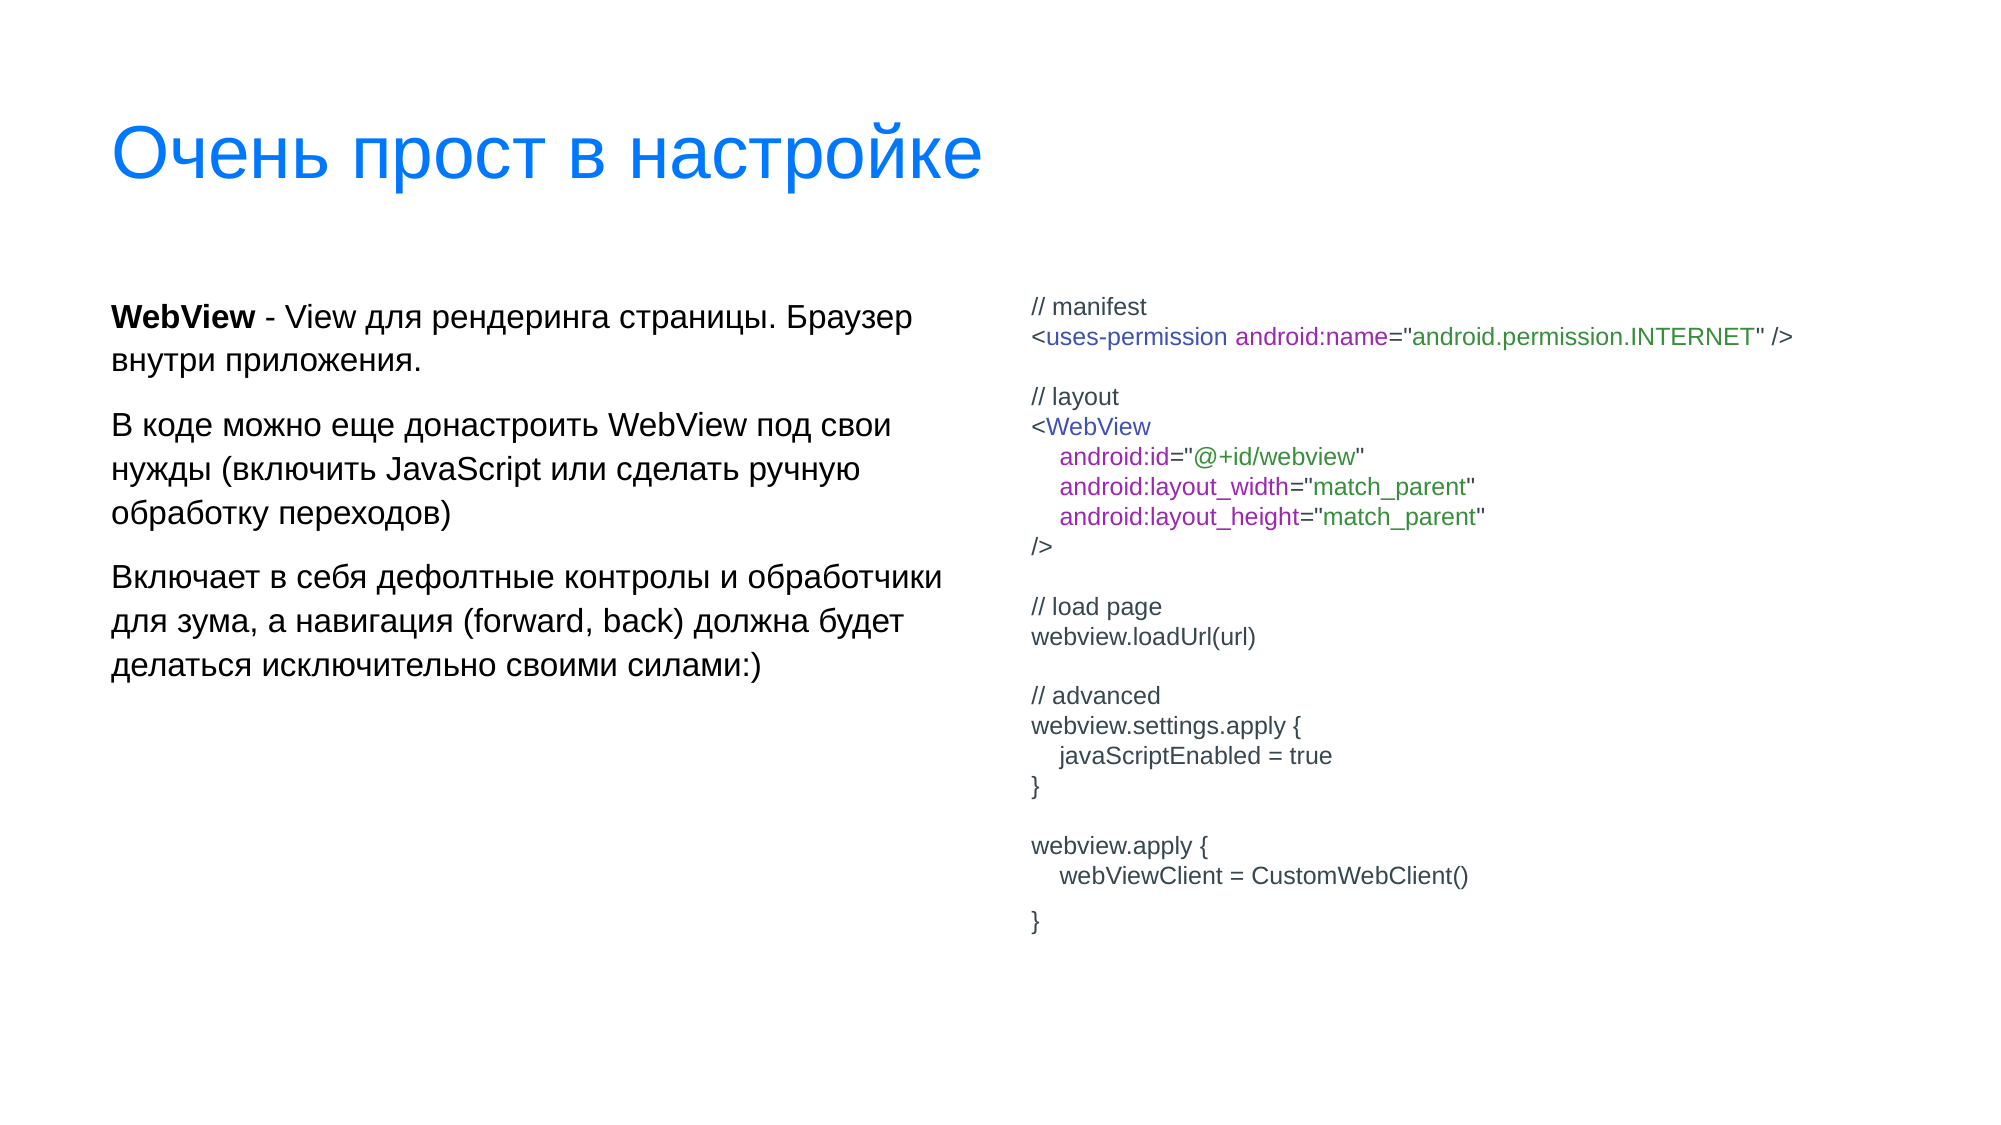

# Очень прост в настройке
// manifest
<uses-permission android:name="android.permission.INTERNET" />

// layout
<WebView
    android:id="@+id/webview"
    android:layout_width="match_parent"
    android:layout_height="match_parent"
/>

// load page
webview.loadUrl(url)

// advanced
webview.settings.apply {
    javaScriptEnabled = true
}

webview.apply {
    webViewClient = CustomWebClient()
}
WebView - View для рендеринга страницы. Браузер внутри приложения.
В коде можно еще донастроить WebView под свои нужды (включить JavaScript или сделать ручную обработку переходов)
Включает в себя дефолтные контролы и обработчики для зума, а навигация (forward, back) должна будет делаться исключительно своими силами:)